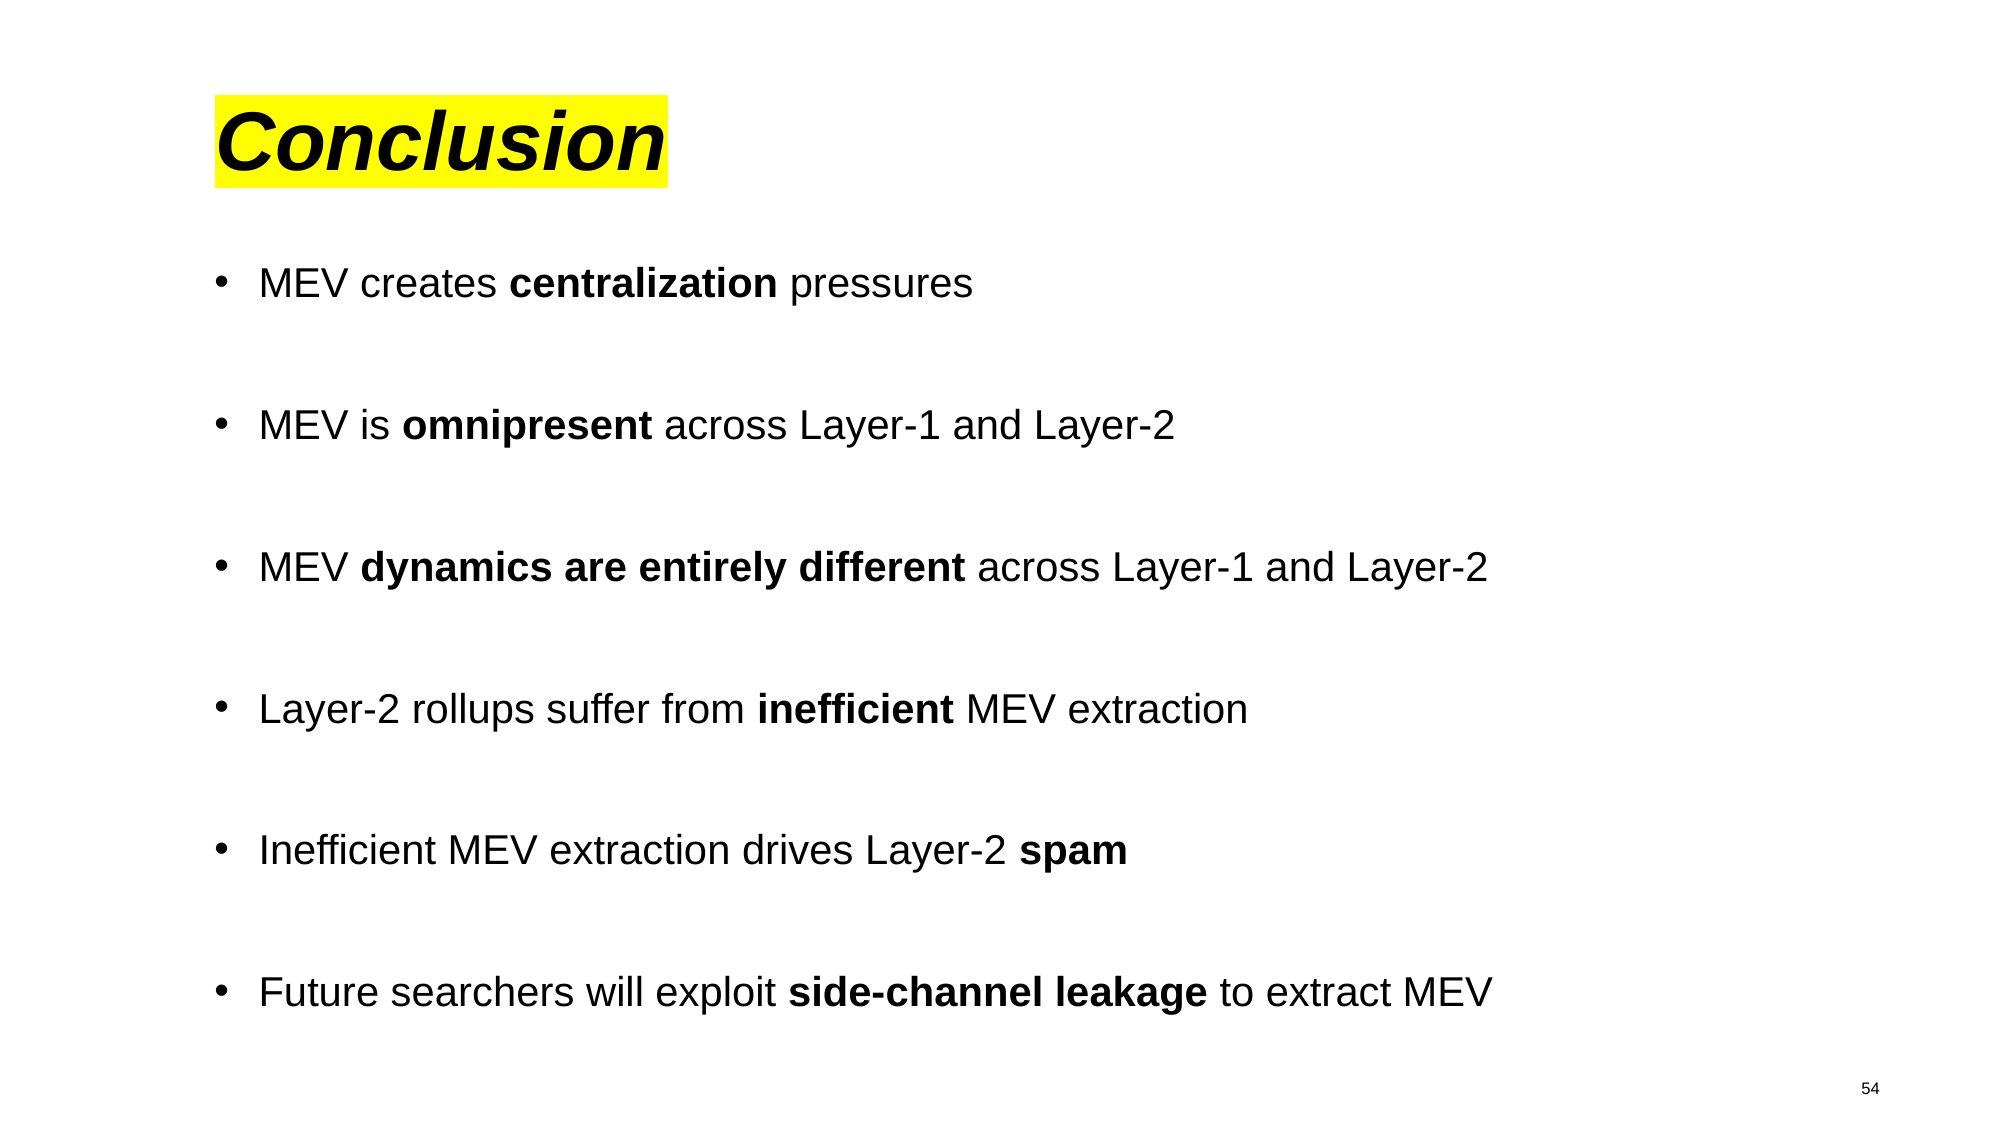

# Conclusion
MEV creates centralization pressures

MEV is omnipresent across Layer-1 and Layer-2

MEV dynamics are entirely different across Layer-1 and Layer-2

Layer-2 rollups suffer from inefficient MEV extraction

Inefficient MEV extraction drives Layer-2 spam

Future searchers will exploit side-channel leakage to extract MEV

54